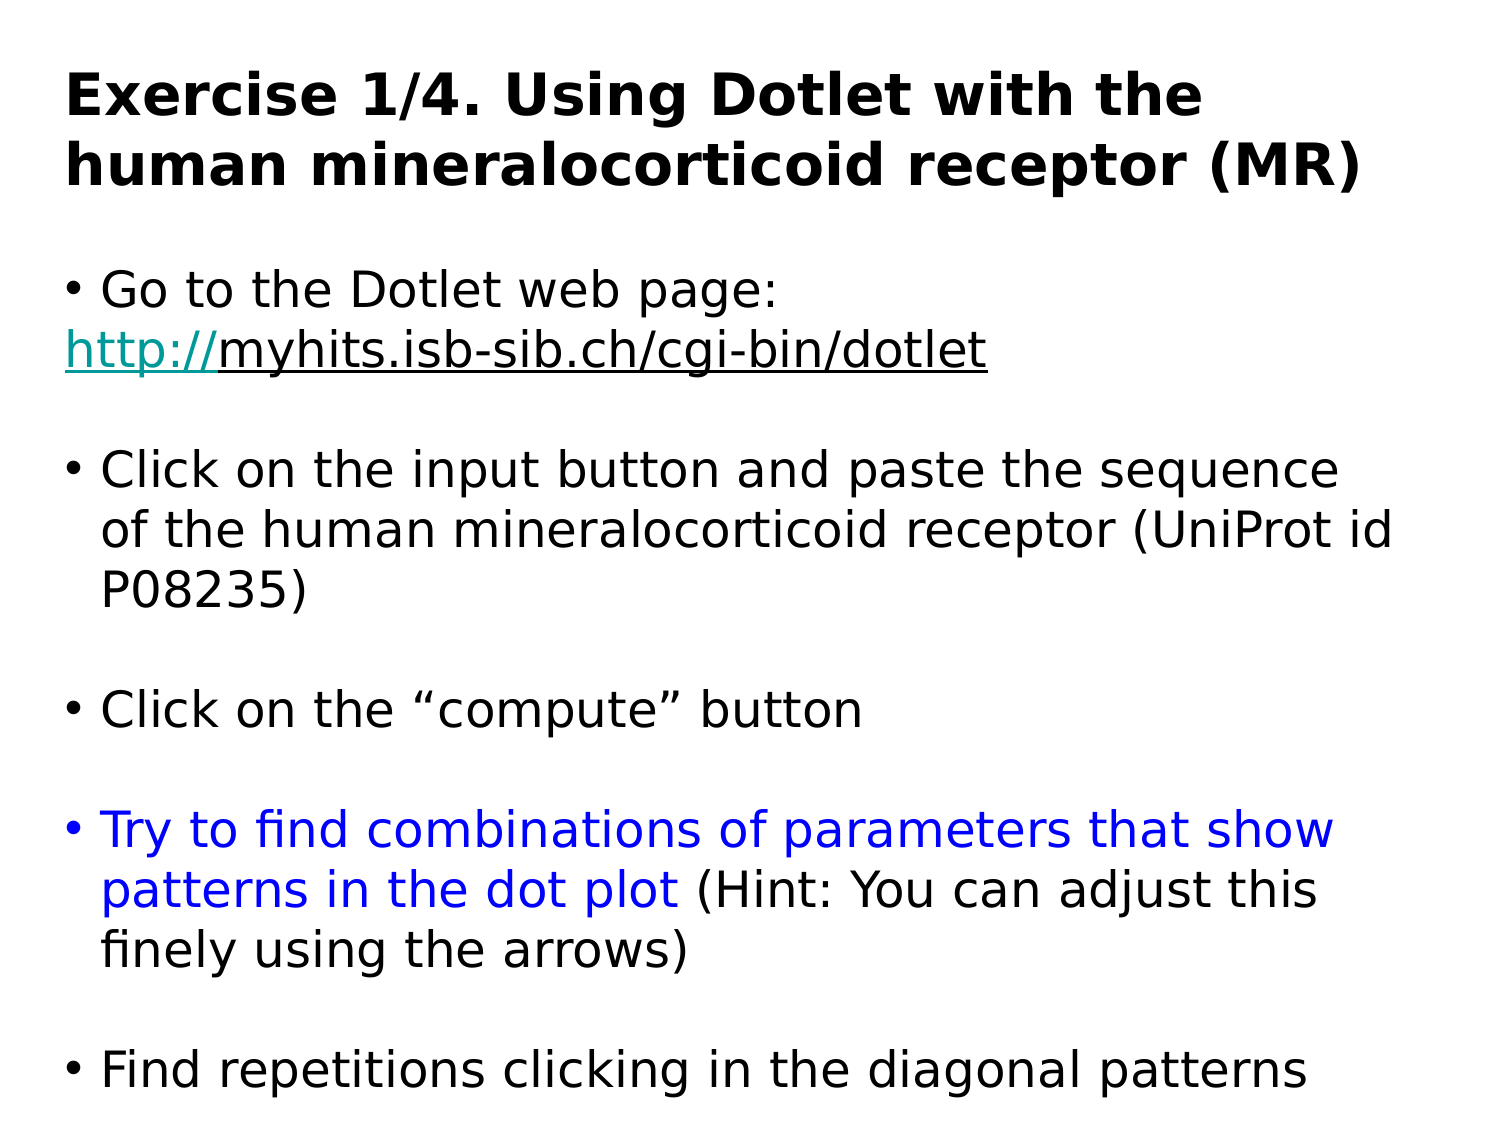

Exercise 1/4. Using Dotlet with the human mineralocorticoid receptor (MR)
Go to the Dotlet web page:
http://myhits.isb-sib.ch/cgi-bin/dotlet

Click on the input button and paste the sequence of the human mineralocorticoid receptor (UniProt id P08235)

Click on the “compute” button

Try to find combinations of parameters that show patterns in the dot plot (Hint: You can adjust this finely using the arrows)

Find repetitions clicking in the diagonal patterns